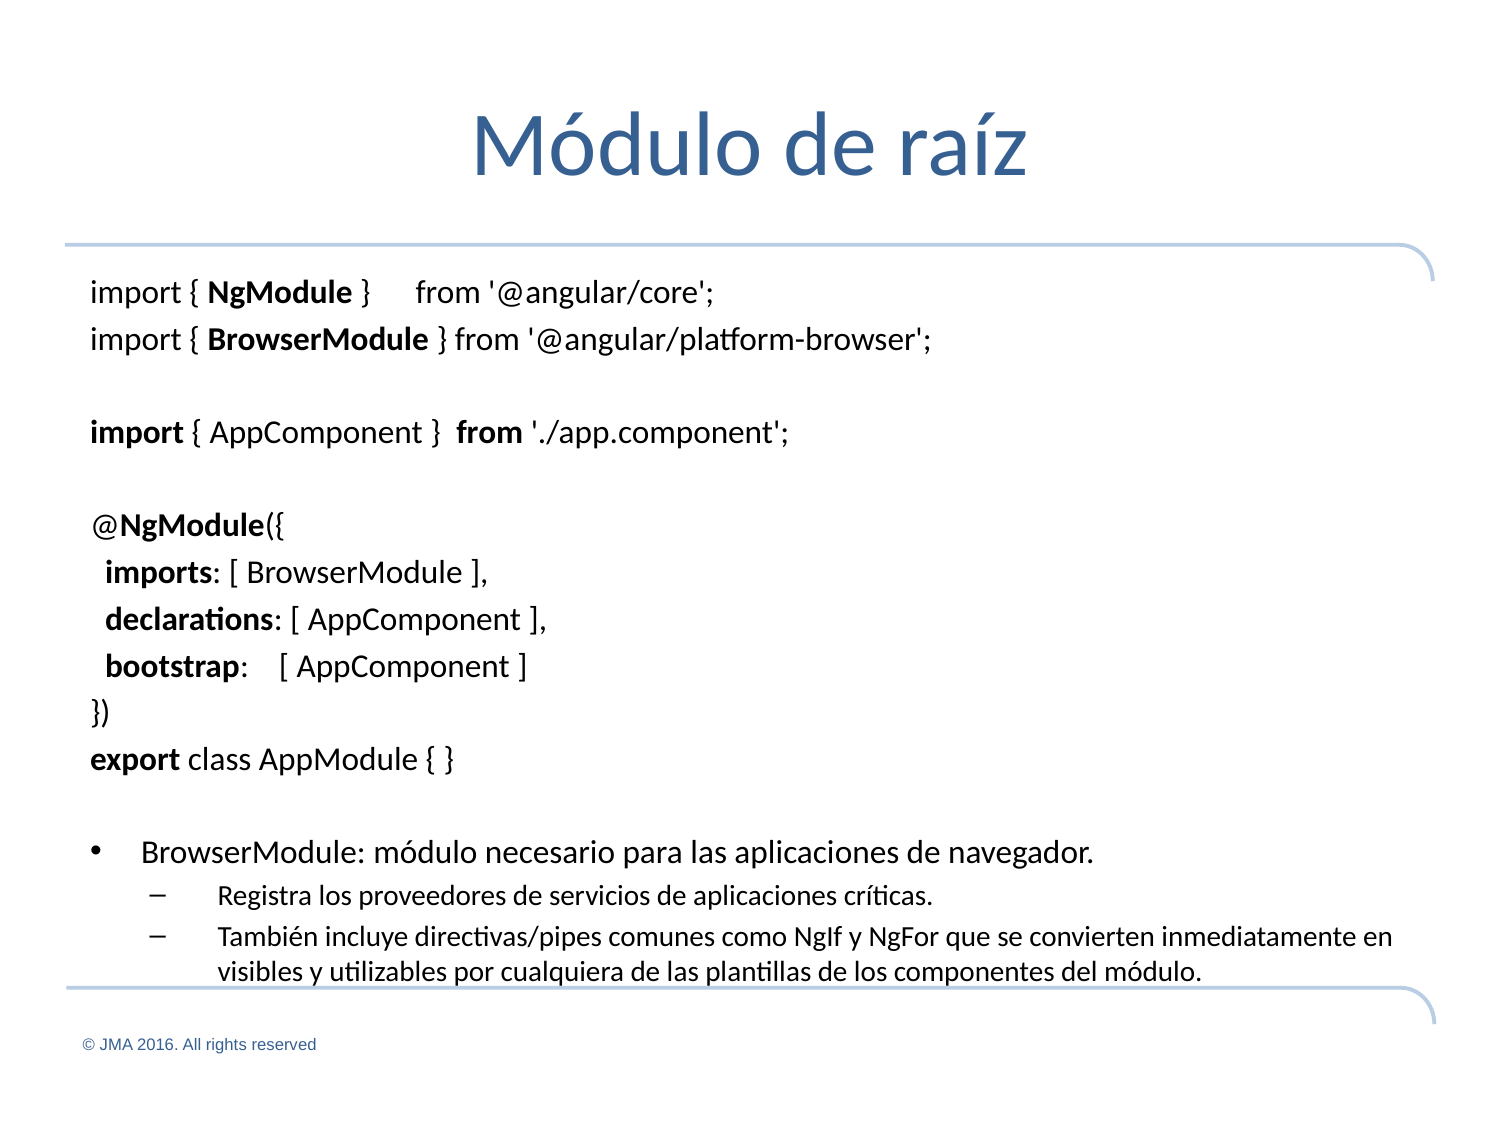

# Módulo de raíz
import { NgModule }      from '@angular/core';
import { BrowserModule } from '@angular/platform-browser';

import { AppComponent }  from './app.component';

@NgModule({
  imports: [ BrowserModule ],
  declarations: [ AppComponent ],
  bootstrap:    [ AppComponent ]
})
export class AppModule { }

BrowserModule: módulo necesario para las aplicaciones de navegador.
Registra los proveedores de servicios de aplicaciones críticas.
También incluye directivas/pipes comunes como NgIf y NgFor que se convierten inmediatamente en visibles y utilizables por cualquiera de las plantillas de los componentes del módulo.